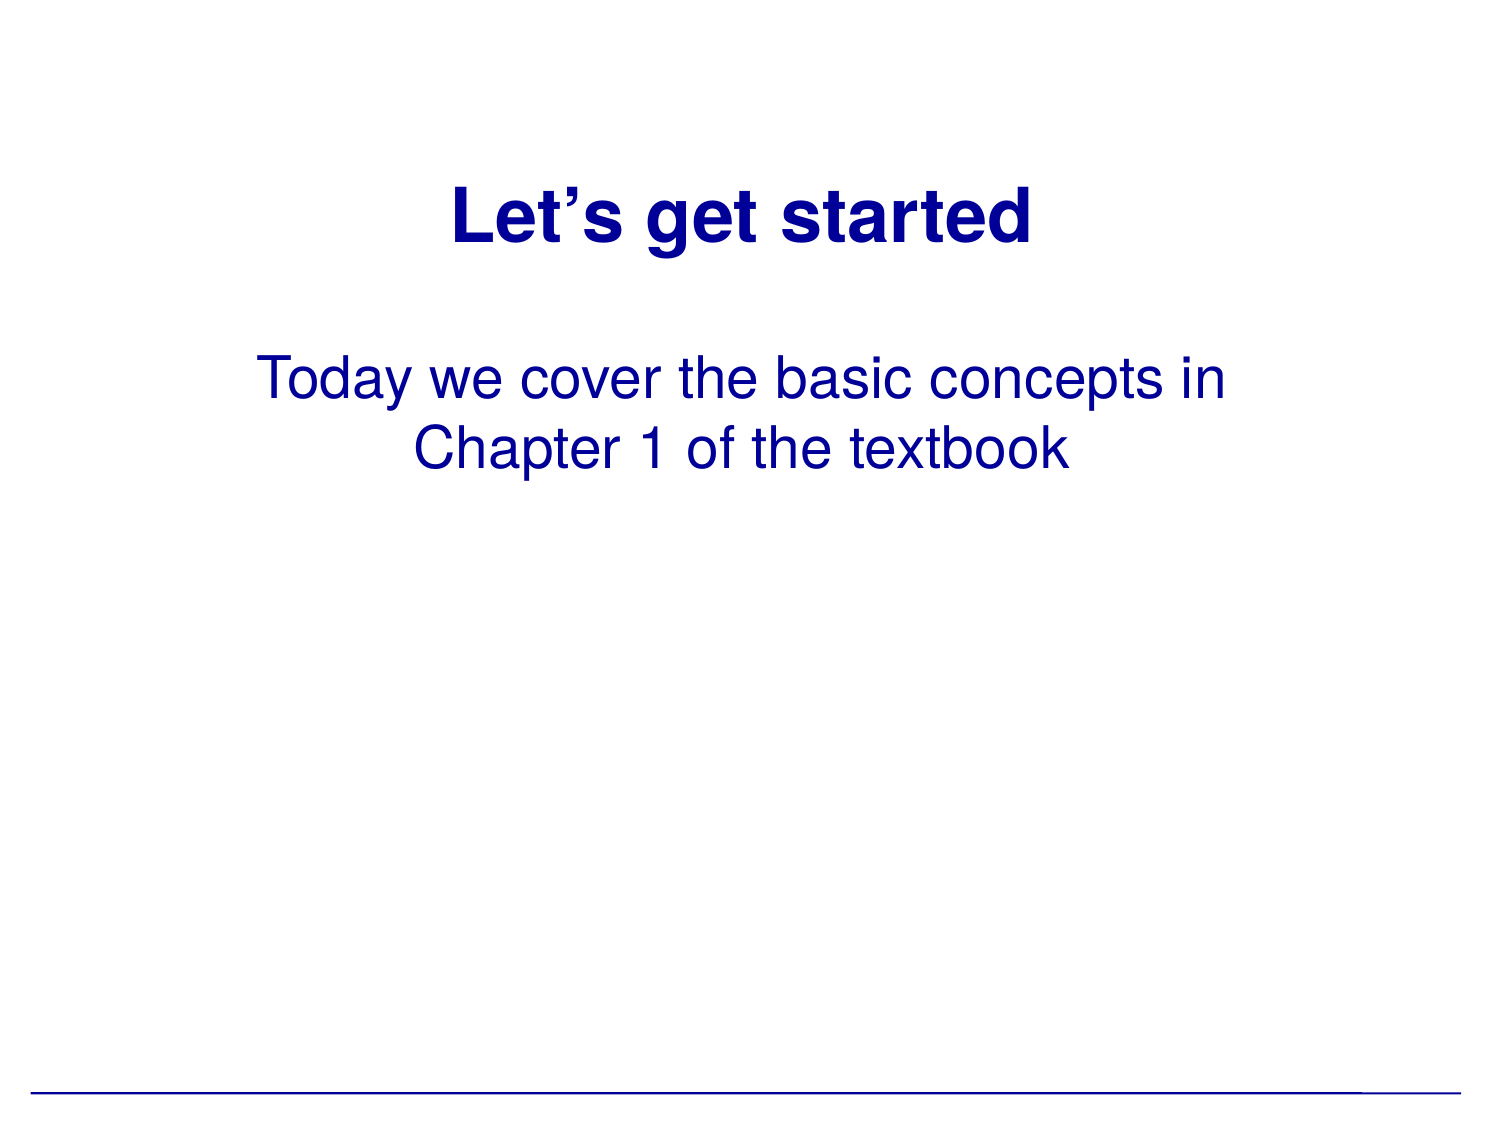

# Let’s get started Today we cover the basic concepts in Chapter 1 of the textbook